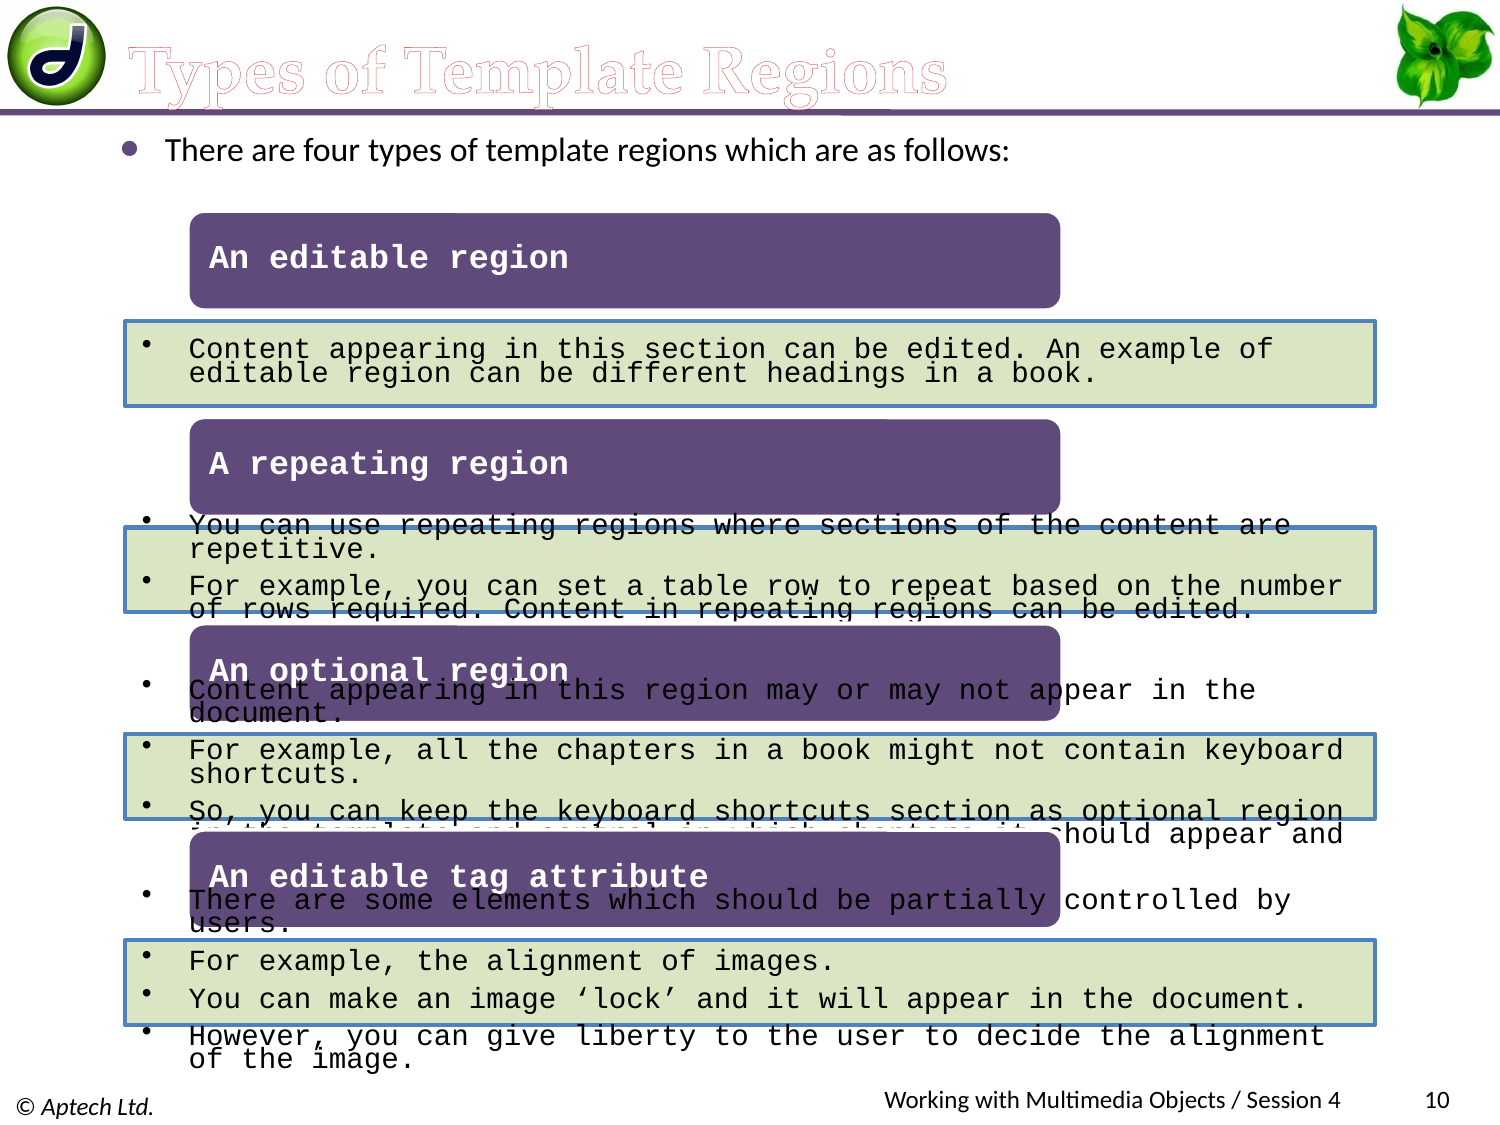

# Types of Template Regions
There are four types of template regions which are as follows:
An editable region
An editable tag attribute
Content appearing in this section can be edited. An example of editable region can be different headings in a book.
There are some elements which should be partially controlled by users.
A repeating region
You can use repeating regions where sections of the content are repetitive.
An optional region
Content appearing in this region may or may not appear in the document.
For example, you can set a table row to repeat based on the number of rows required. Content in repeating regions can be edited.
For example, all the chapters in a book might not contain keyboard shortcuts.
So, you can keep the keyboard shortcuts section as optional region in the template and control in which chapters it should appear and where not.
For example, the alignment of images.
You can make an image ‘lock’ and it will appear in the document.
However, you can give liberty to the user to decide the alignment of the image.
Working with Multimedia Objects / Session 4
10